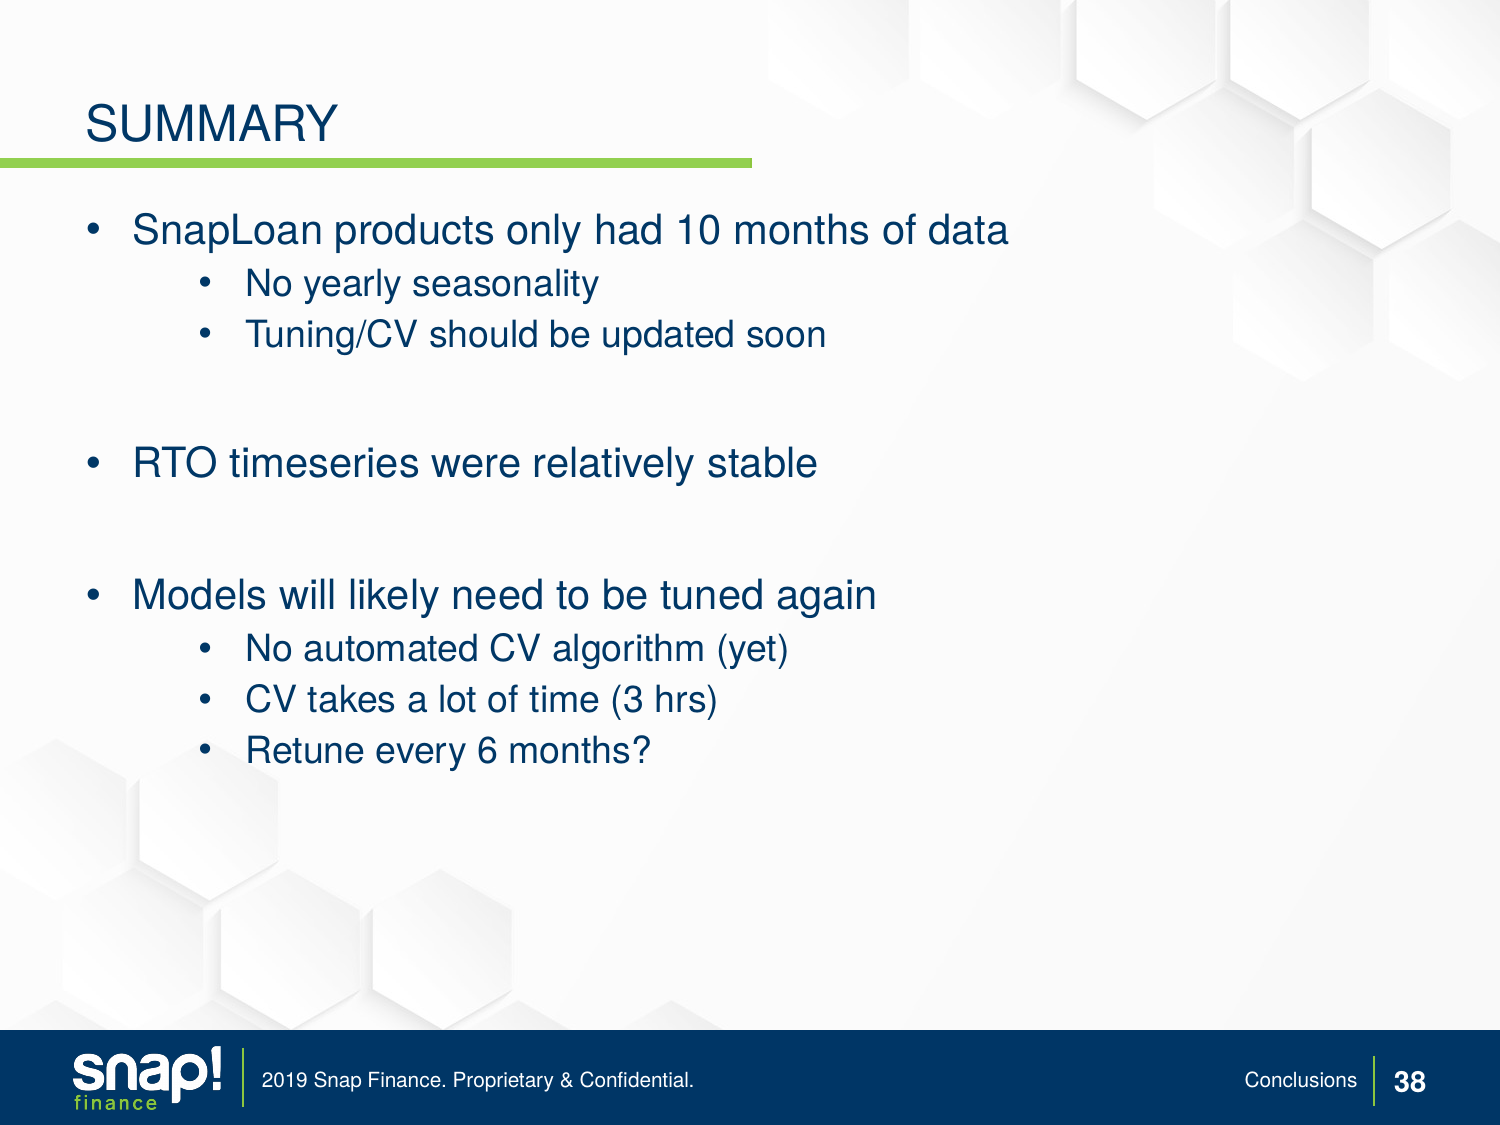

Summary
SnapLoan products only had 10 months of data
No yearly seasonality
Tuning/CV should be updated soon

RTO timeseries were relatively stable

Models will likely need to be tuned again
No automated CV algorithm (yet)
CV takes a lot of time (3 hrs)
Retune every 6 months?
Conclusions